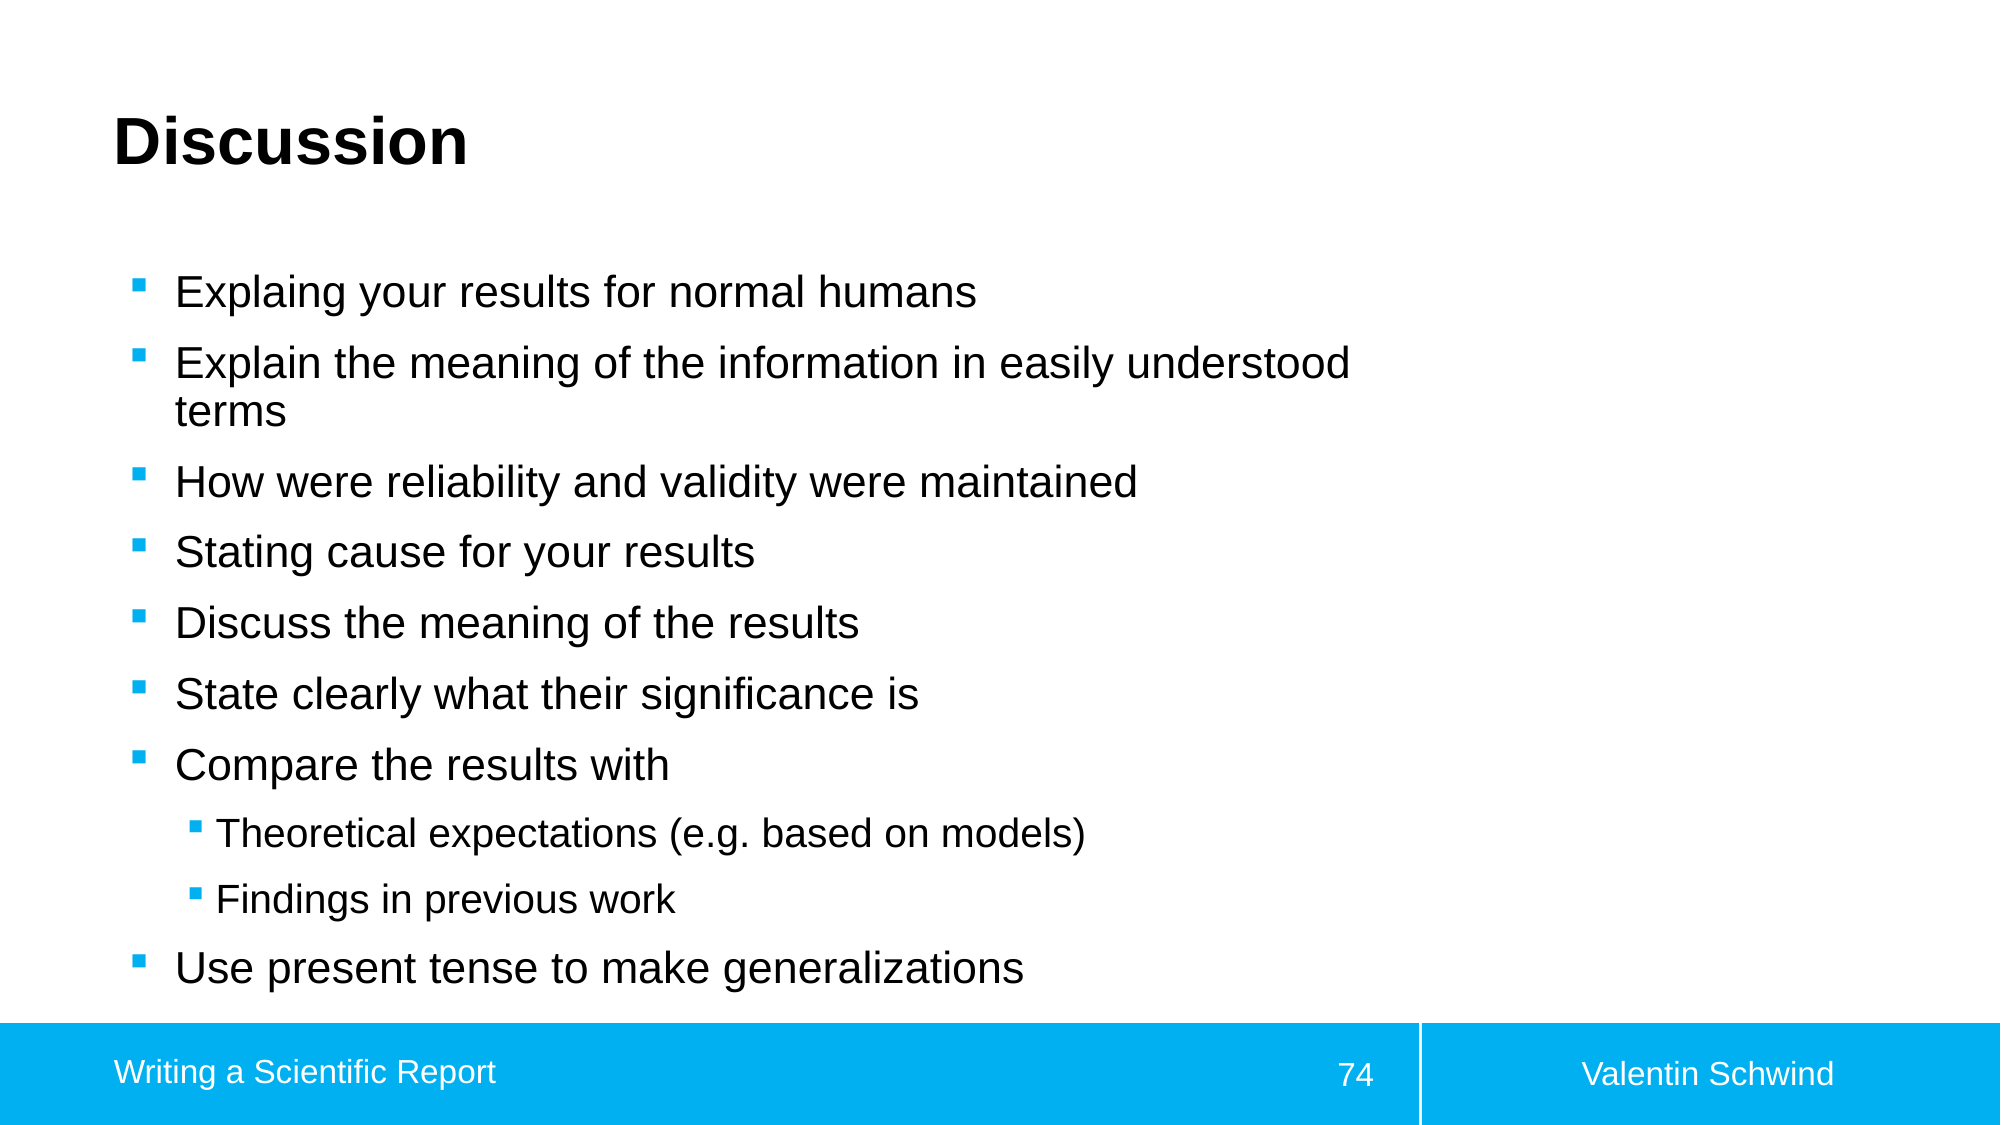

# Discussion

Explaing your results for normal humans
Explain the meaning of the information in easily understood terms
How were reliability and validity were maintained
Stating cause for your results
Discuss the meaning of the results
State clearly what their significance is
Compare the results with
Theoretical expectations (e.g. based on models)
Findings in previous work
Use present tense to make generalizations

Valentin Schwind
Writing a Scientific Report
74